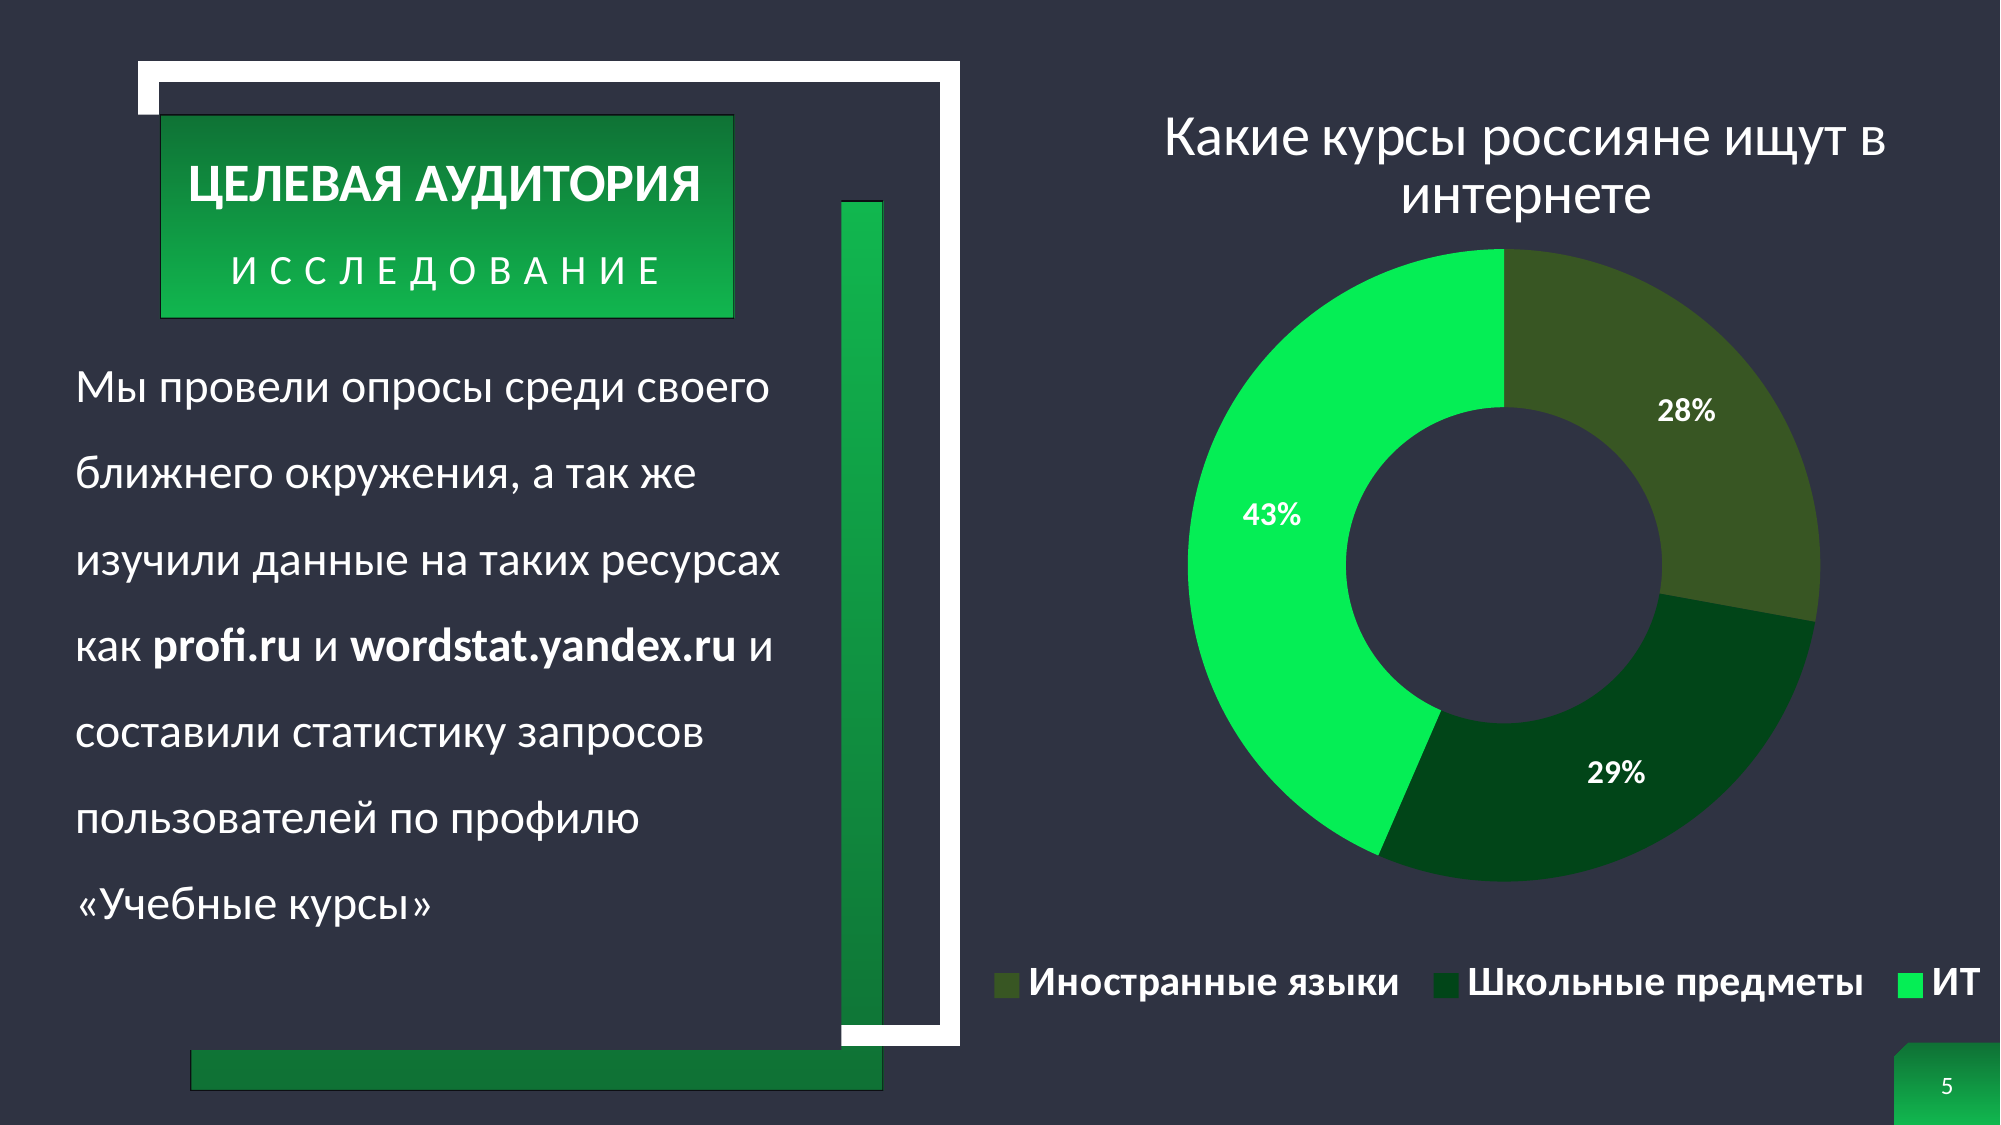

### Chart: Какие курсы россияне ищут в интернете

| Category | Строка |
|---|---|
| Иностранные языки | 19650.0 |
| Школьные предметы | 20200.0 |
| ИТ | 30670.0 |

# Целевая аудитория
ИССЛЕДОВАНИЕ
Мы провели опросы среди своего ближнего окружения, а так же изучили данные на таких ресурсах как profi.ru и wordstat.yandex.ru и составили статистику запросов пользователей по профилю «Учебные курсы»
5